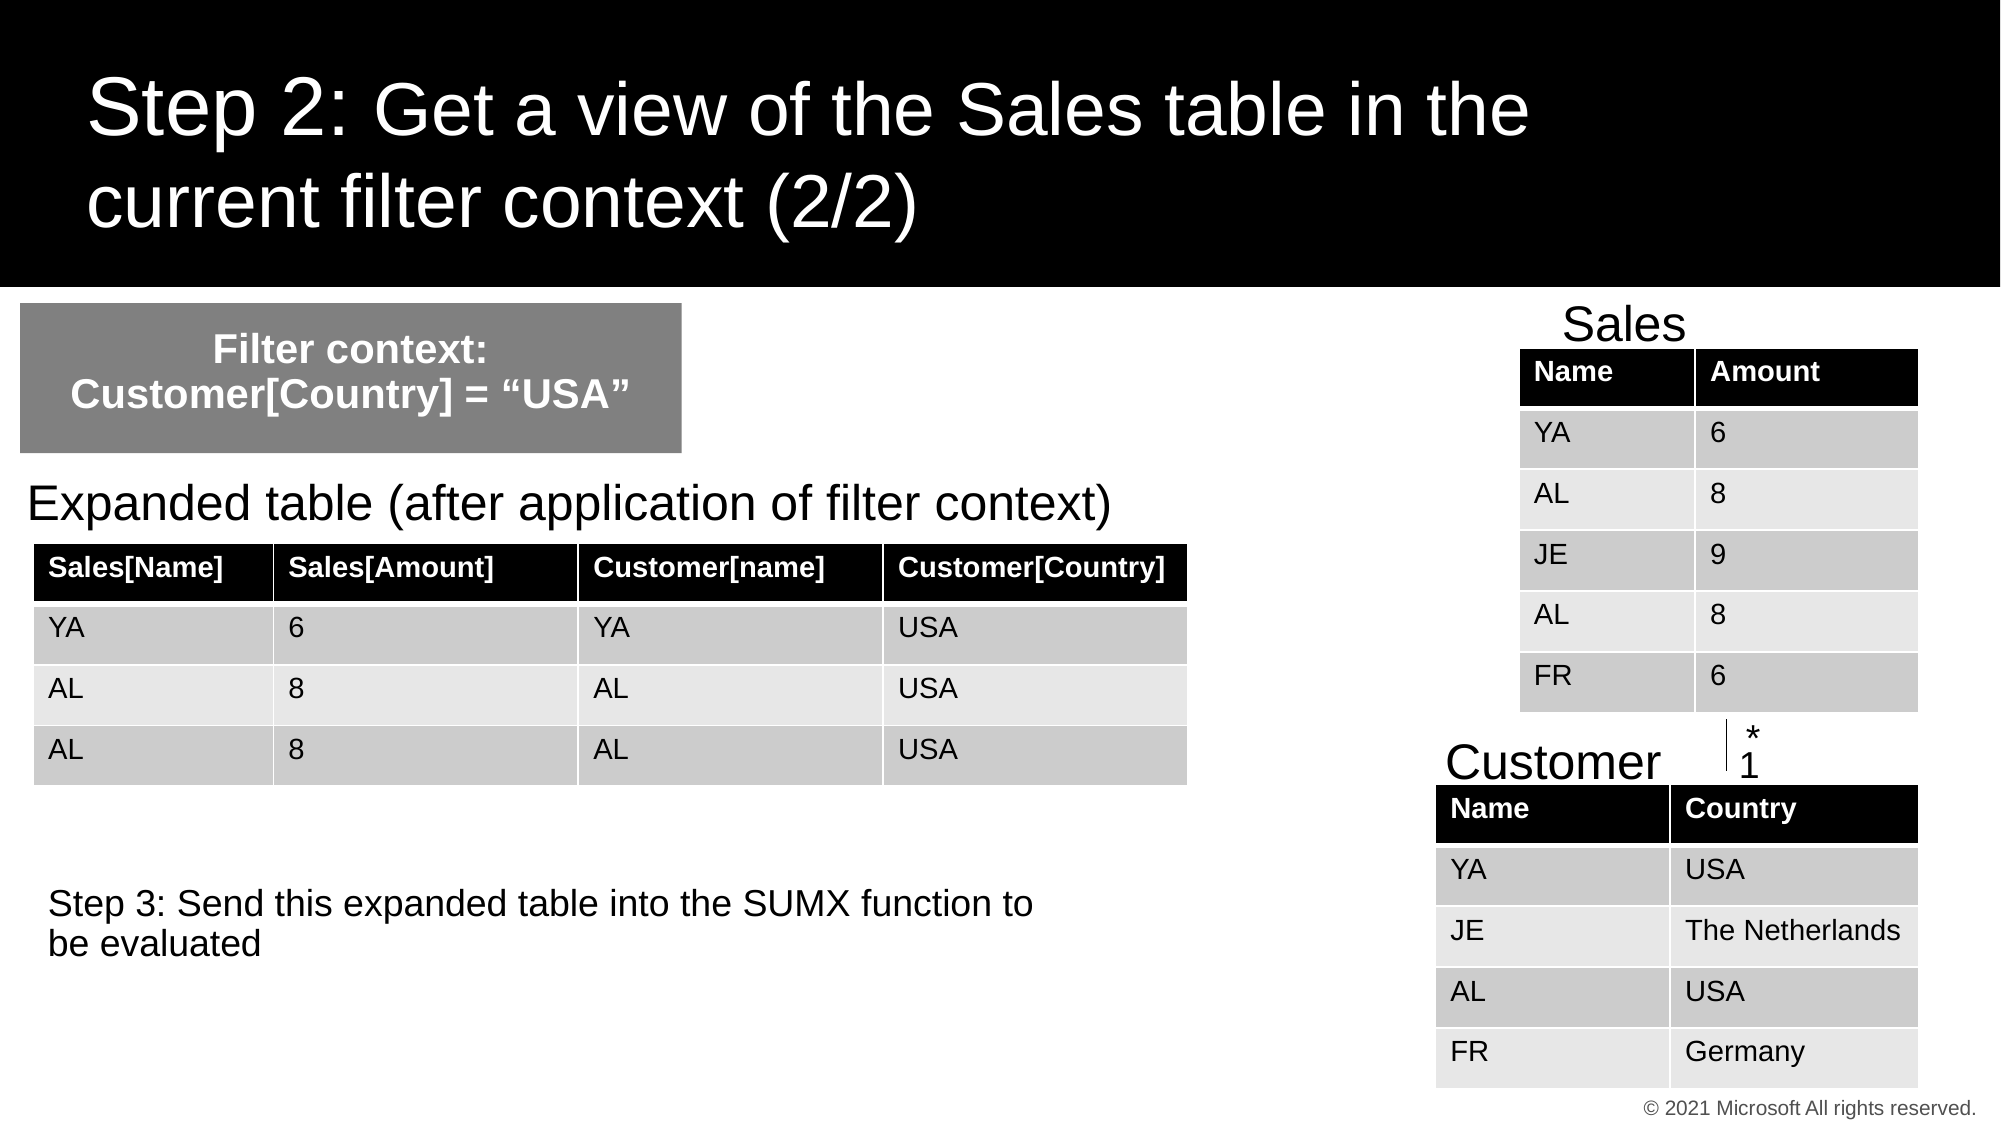

Step 2: Get a view of the Sales table in the current filter context (2/2)

Sales
Filter context:
Customer[Country] = “USA”
| Name | Amount |
| --- | --- |
| YA | 6 |
| AL | 8 |
| JE | 9 |
| AL | 8 |
| FR | 6 |
Expanded table (after application of filter context)
| Sales[Name] | Sales[Amount] | Customer[name] | Customer[Country] |
| --- | --- | --- | --- |
| YA | 6 | YA | USA |
| AL | 8 | AL | USA |
| AL | 8 | AL | USA |
*
Customer
1
| Name | Country |
| --- | --- |
| YA | USA |
| JE | The Netherlands |
| AL | USA |
| FR | Germany |
Step 3: Send this expanded table into the SUMX function to be evaluated

© 2021 Microsoft All rights reserved.